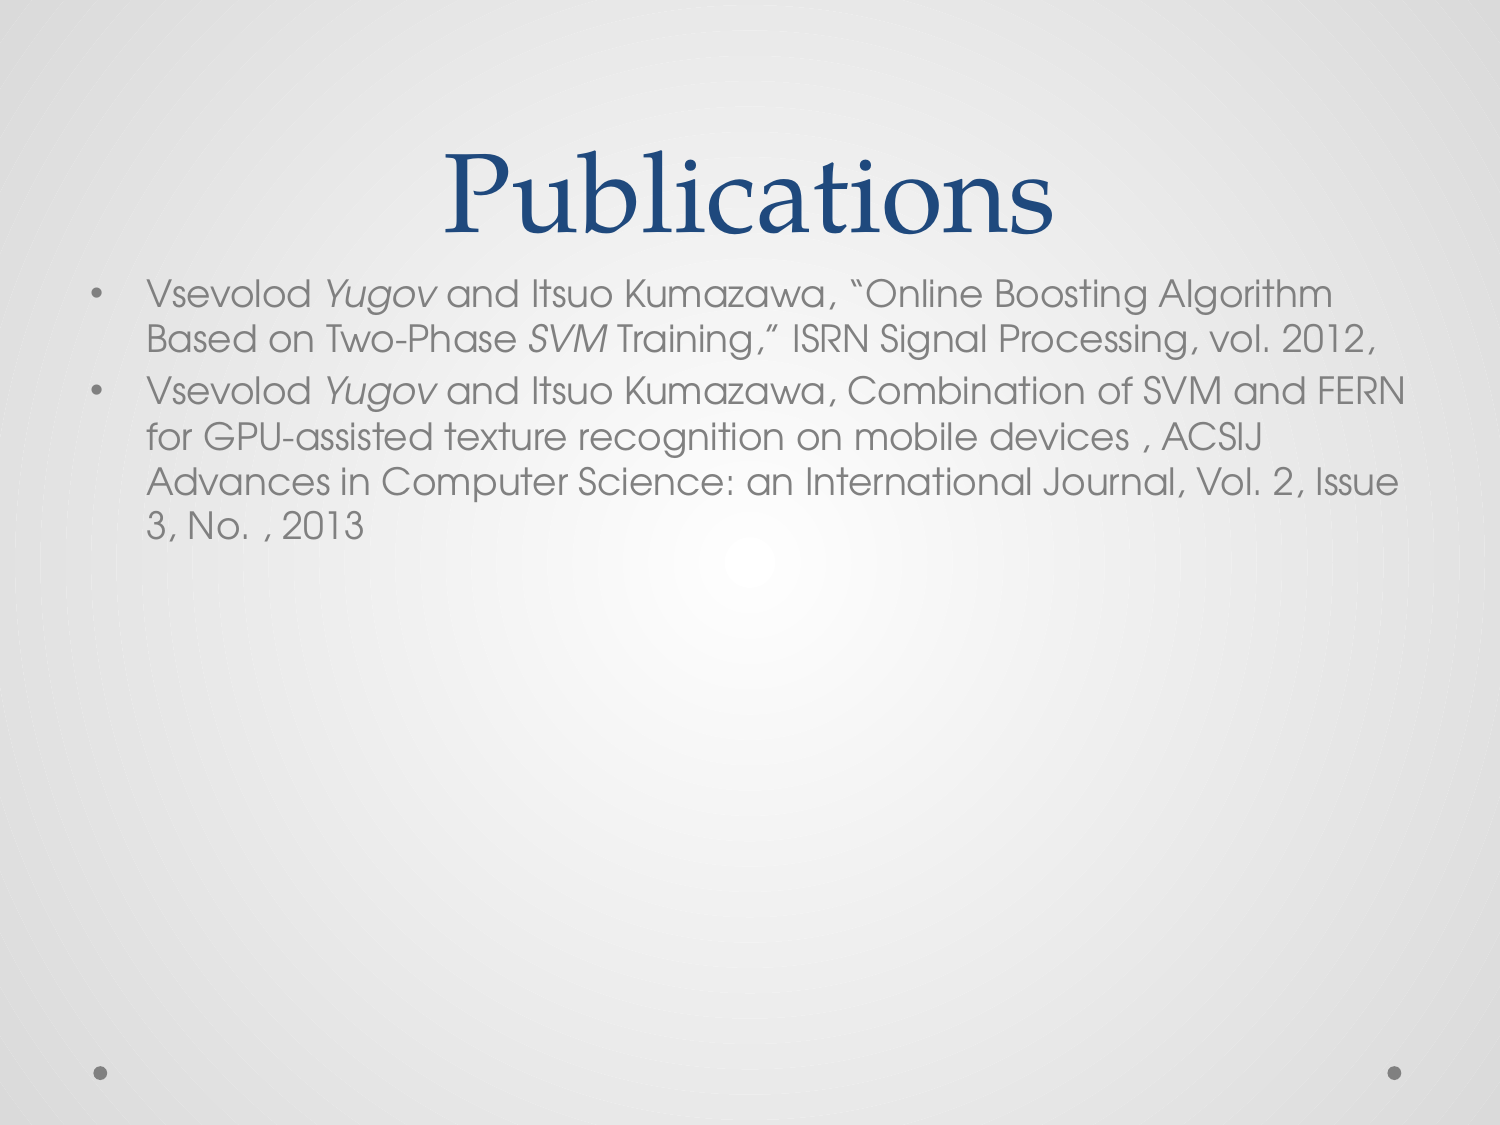

# Publications
Vsevolod Yugov and Itsuo Kumazawa, “Online Boosting Algorithm Based on Two-Phase SVM Training,” ISRN Signal Processing, vol. 2012,
Vsevolod Yugov and Itsuo Kumazawa, Combination of SVM and FERN for GPU-assisted texture recognition on mobile devices , ACSIJ Advances in Computer Science: an International Journal, Vol. 2, Issue 3, No. , 2013